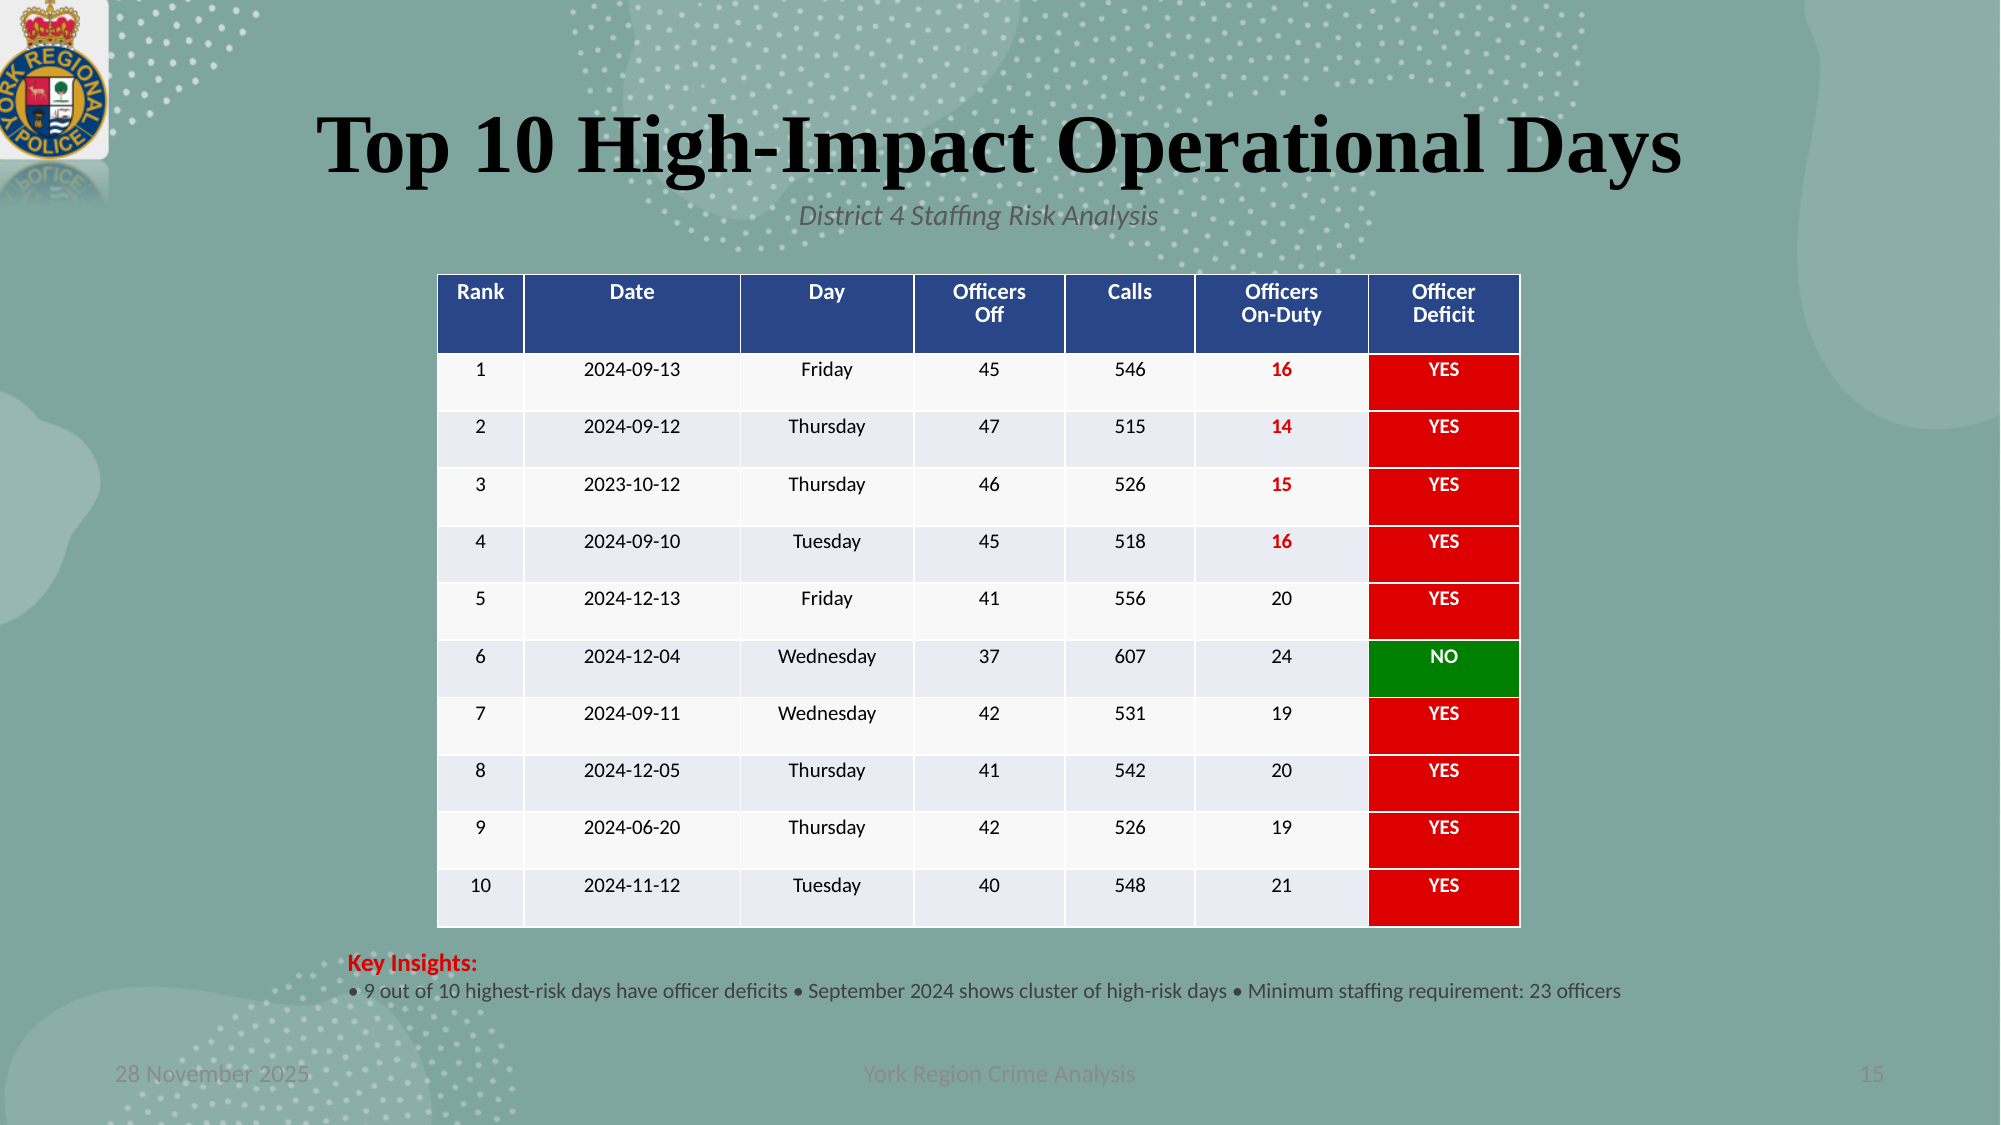

# Top 10 High-Impact Operational Days
District 4 Staffing Risk Analysis
| Rank | Date | Day | Officers Off | Calls | Officers On-Duty | Officer Deficit |
| --- | --- | --- | --- | --- | --- | --- |
| 1 | 2024-09-13 | Friday | 45 | 546 | 16 | YES |
| 2 | 2024-09-12 | Thursday | 47 | 515 | 14 | YES |
| 3 | 2023-10-12 | Thursday | 46 | 526 | 15 | YES |
| 4 | 2024-09-10 | Tuesday | 45 | 518 | 16 | YES |
| 5 | 2024-12-13 | Friday | 41 | 556 | 20 | YES |
| 6 | 2024-12-04 | Wednesday | 37 | 607 | 24 | NO |
| 7 | 2024-09-11 | Wednesday | 42 | 531 | 19 | YES |
| 8 | 2024-12-05 | Thursday | 41 | 542 | 20 | YES |
| 9 | 2024-06-20 | Thursday | 42 | 526 | 19 | YES |
| 10 | 2024-11-12 | Tuesday | 40 | 548 | 21 | YES |
Key Insights:
• 9 out of 10 highest-risk days have officer deficits • September 2024 shows cluster of high-risk days • Minimum staffing requirement: 23 officers
28 November 2025
York Region Crime Analysis
15